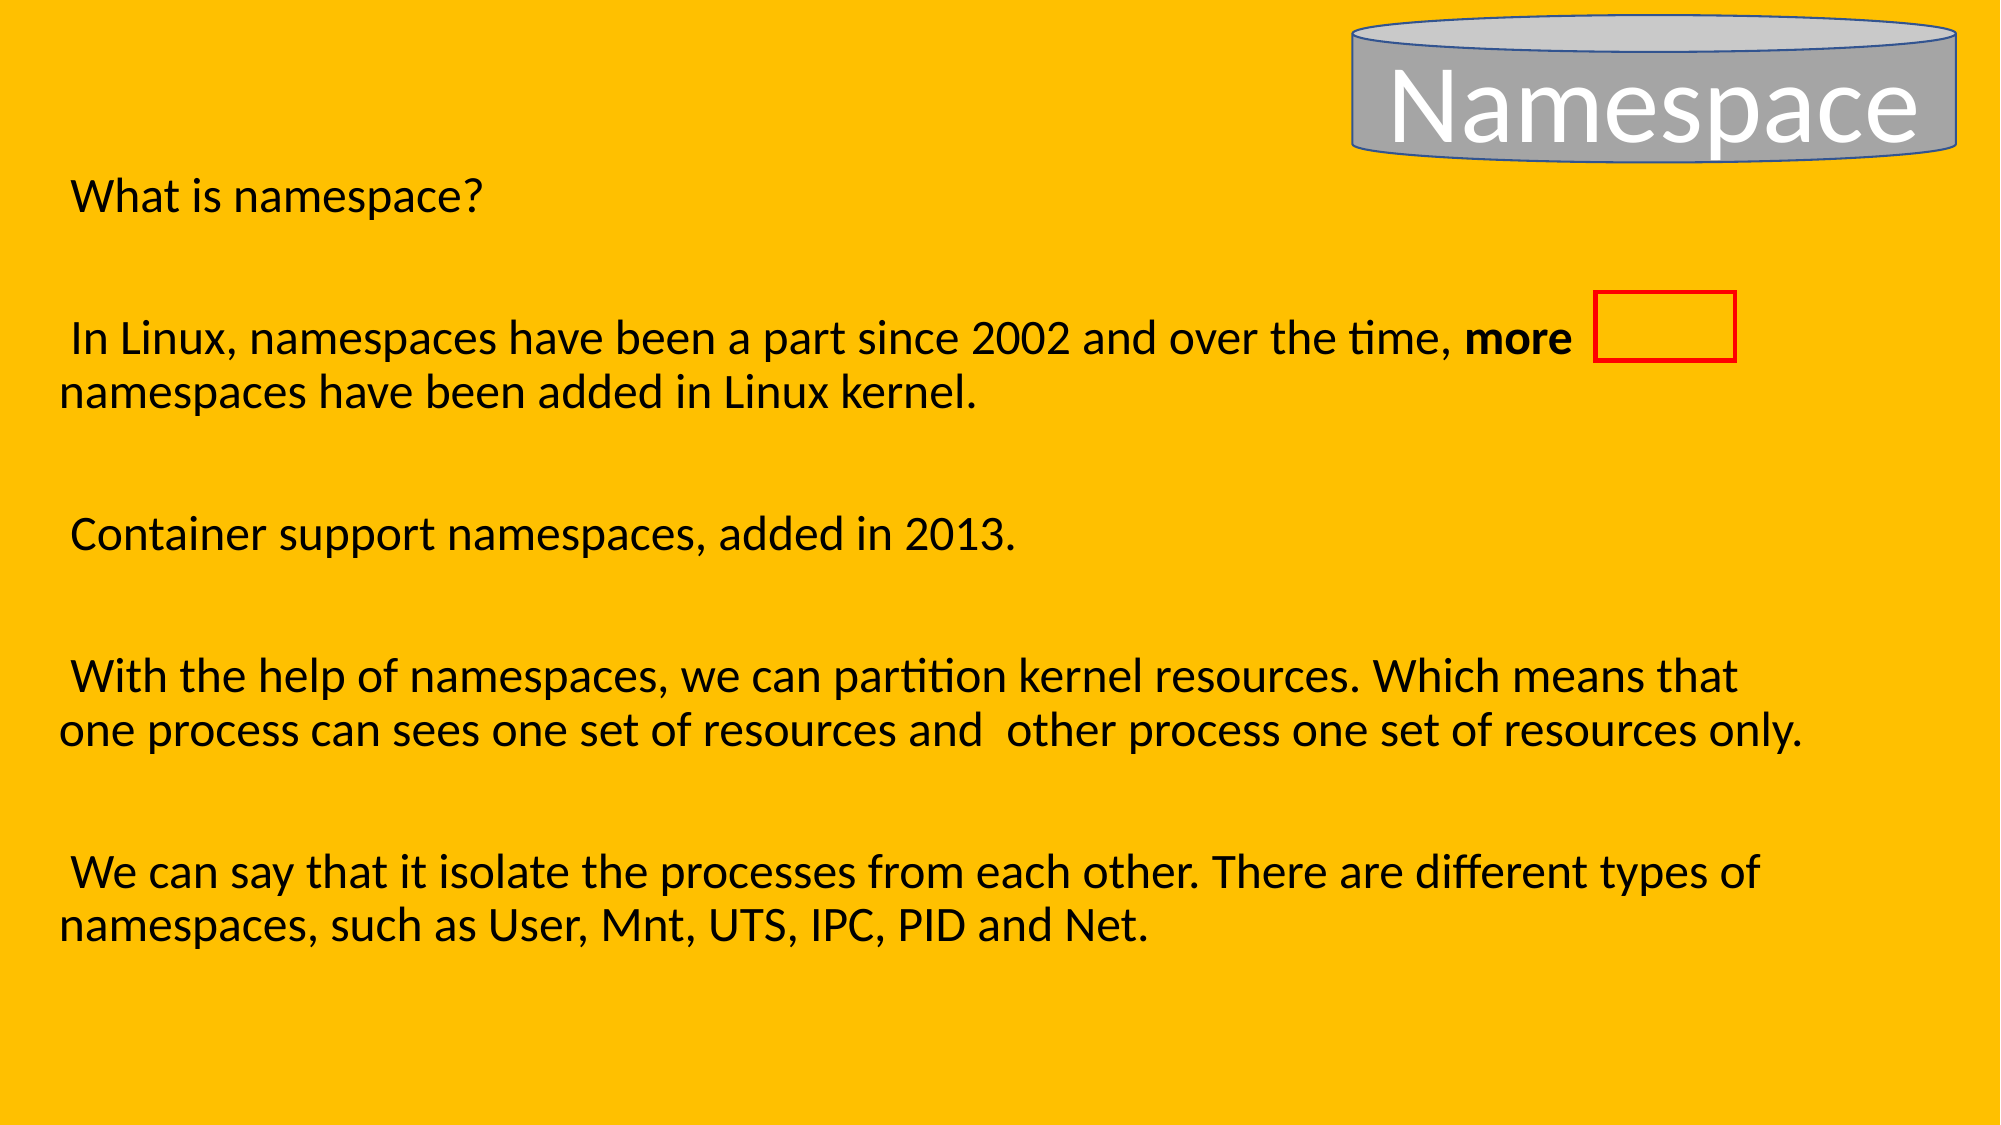

Namespace
 What is namespace?

 In Linux, namespaces have been a part since 2002 and over the time, more namespaces have been added in Linux kernel.

 Container support namespaces, added in 2013.

 With the help of namespaces, we can partition kernel resources. Which means that one process can sees one set of resources and  other process one set of resources only.

 We can say that it isolate the processes from each other. There are different types of namespaces, such as User, Mnt, UTS, IPC, PID and Net.